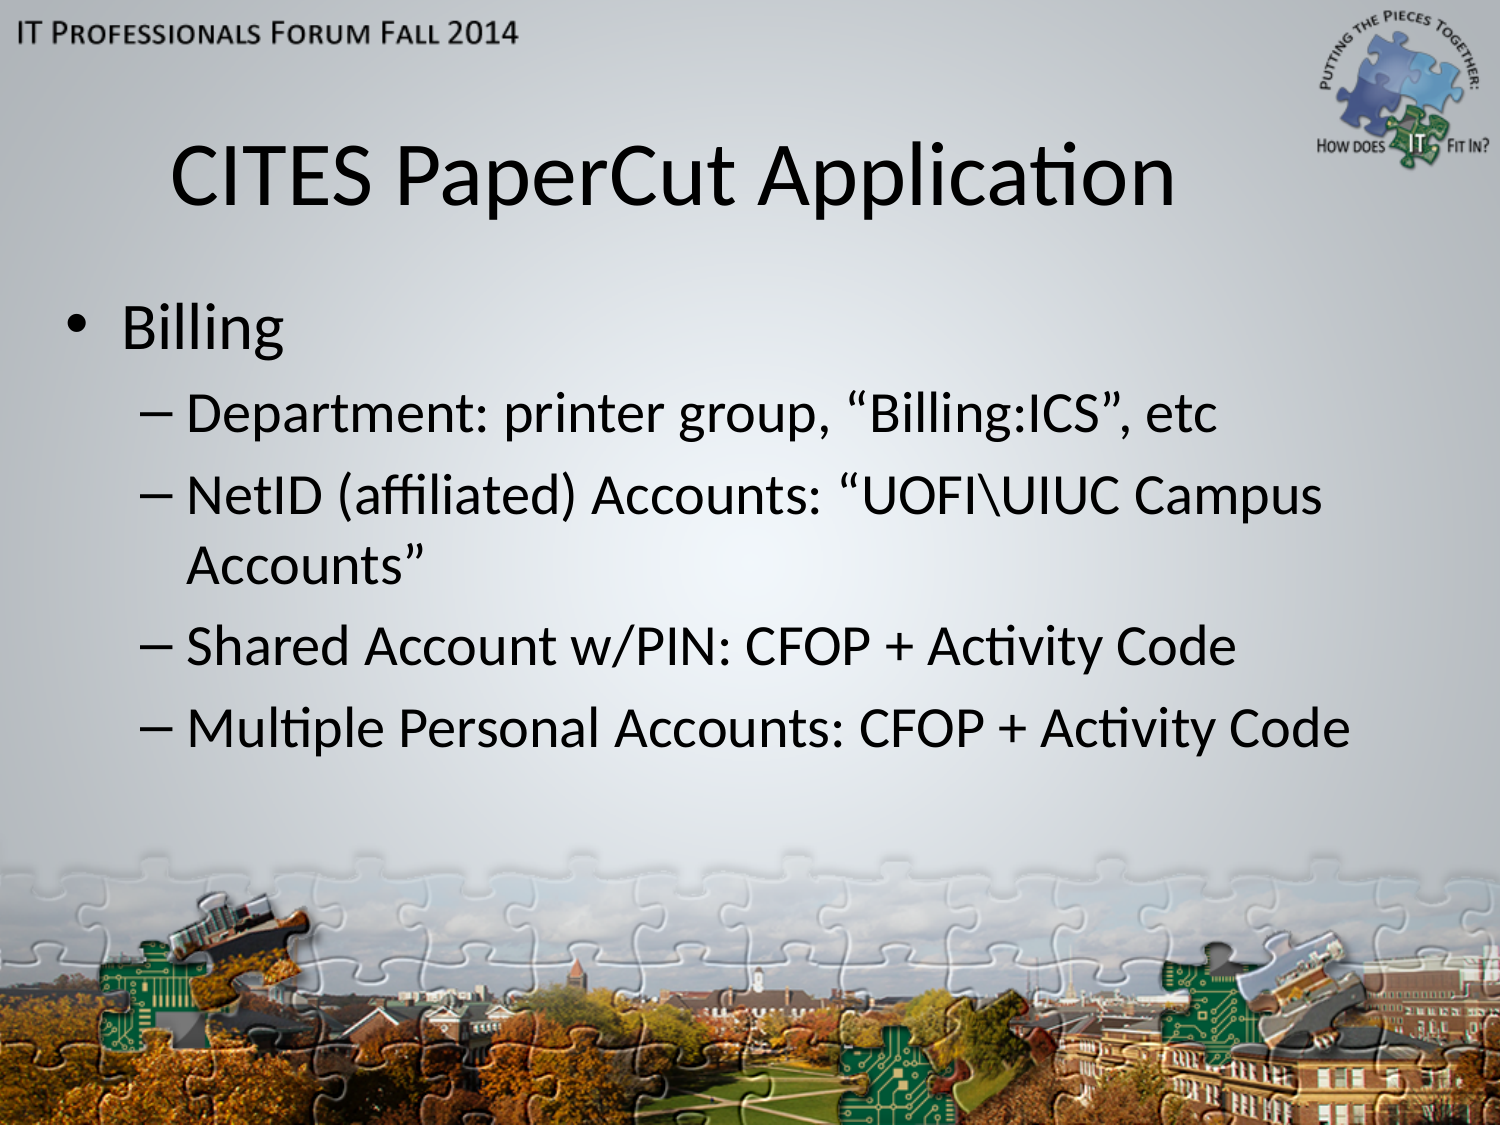

# CITES PaperCut Application
Billing
Department: printer group, “Billing:ICS”, etc
NetID (affiliated) Accounts: “UOFI\UIUC Campus Accounts”
Shared Account w/PIN: CFOP + Activity Code
Multiple Personal Accounts: CFOP + Activity Code